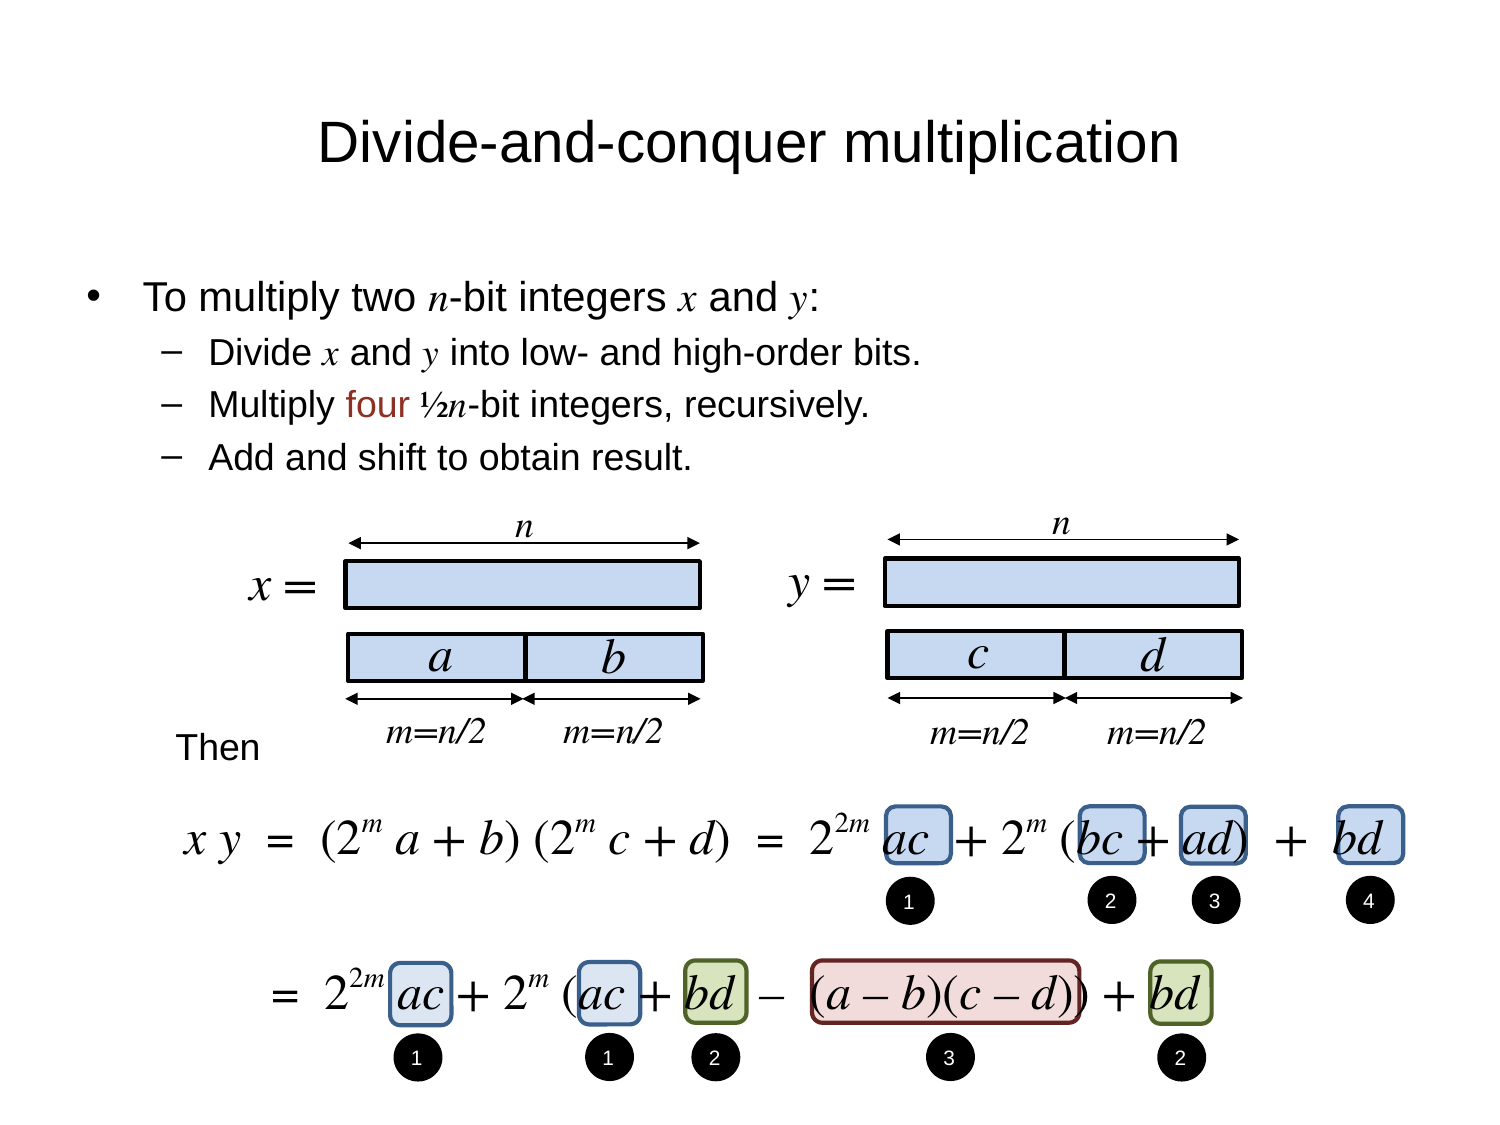

# Divide-and-conquer multiplication
To multiply two n-bit integers x and y:
Divide x and y into low- and high-order bits.
Multiply four ½n-bit integers, recursively.
Add and shift to obtain result.

n
n
y =
x =

c
a
d
b

m=n/2
m=n/2
m=n/2
m=n/2
Then
x y  =  (2m a + b) (2m c + d)  =  22m ac  + 2m (bc + ad)  +  bd

2
3
4
1
 =  22m ac + 2m (ac + bd  –  (a – b)(c – d)) + bd

1
1
3
2
2